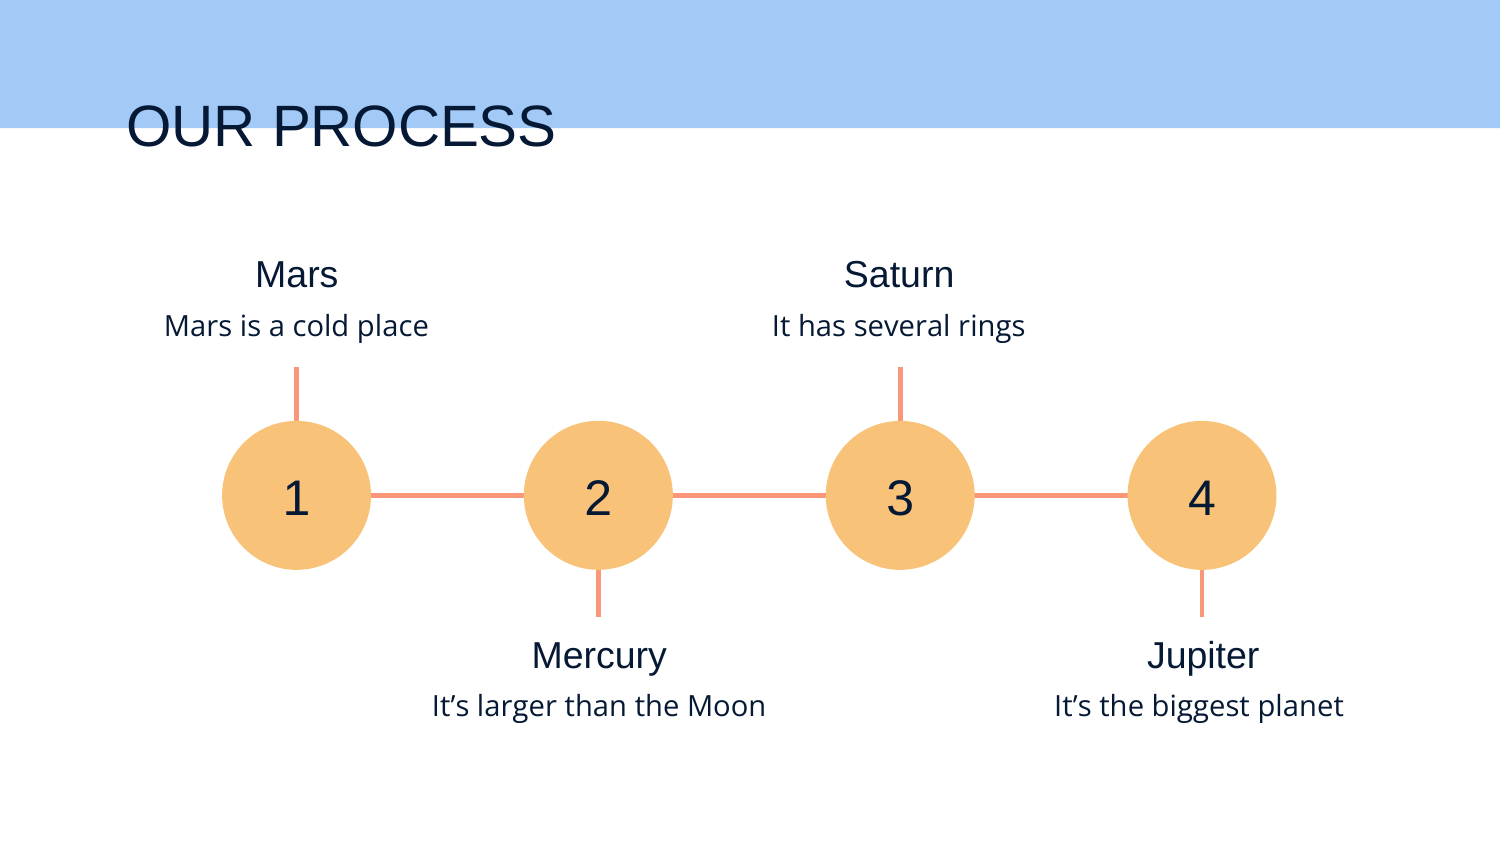

# OUR PROCESS
Mars
Saturn
Mars is a cold place
It has several rings

1
3
2
4
Mercury
Jupiter
It’s larger than the Moon
It’s the biggest planet